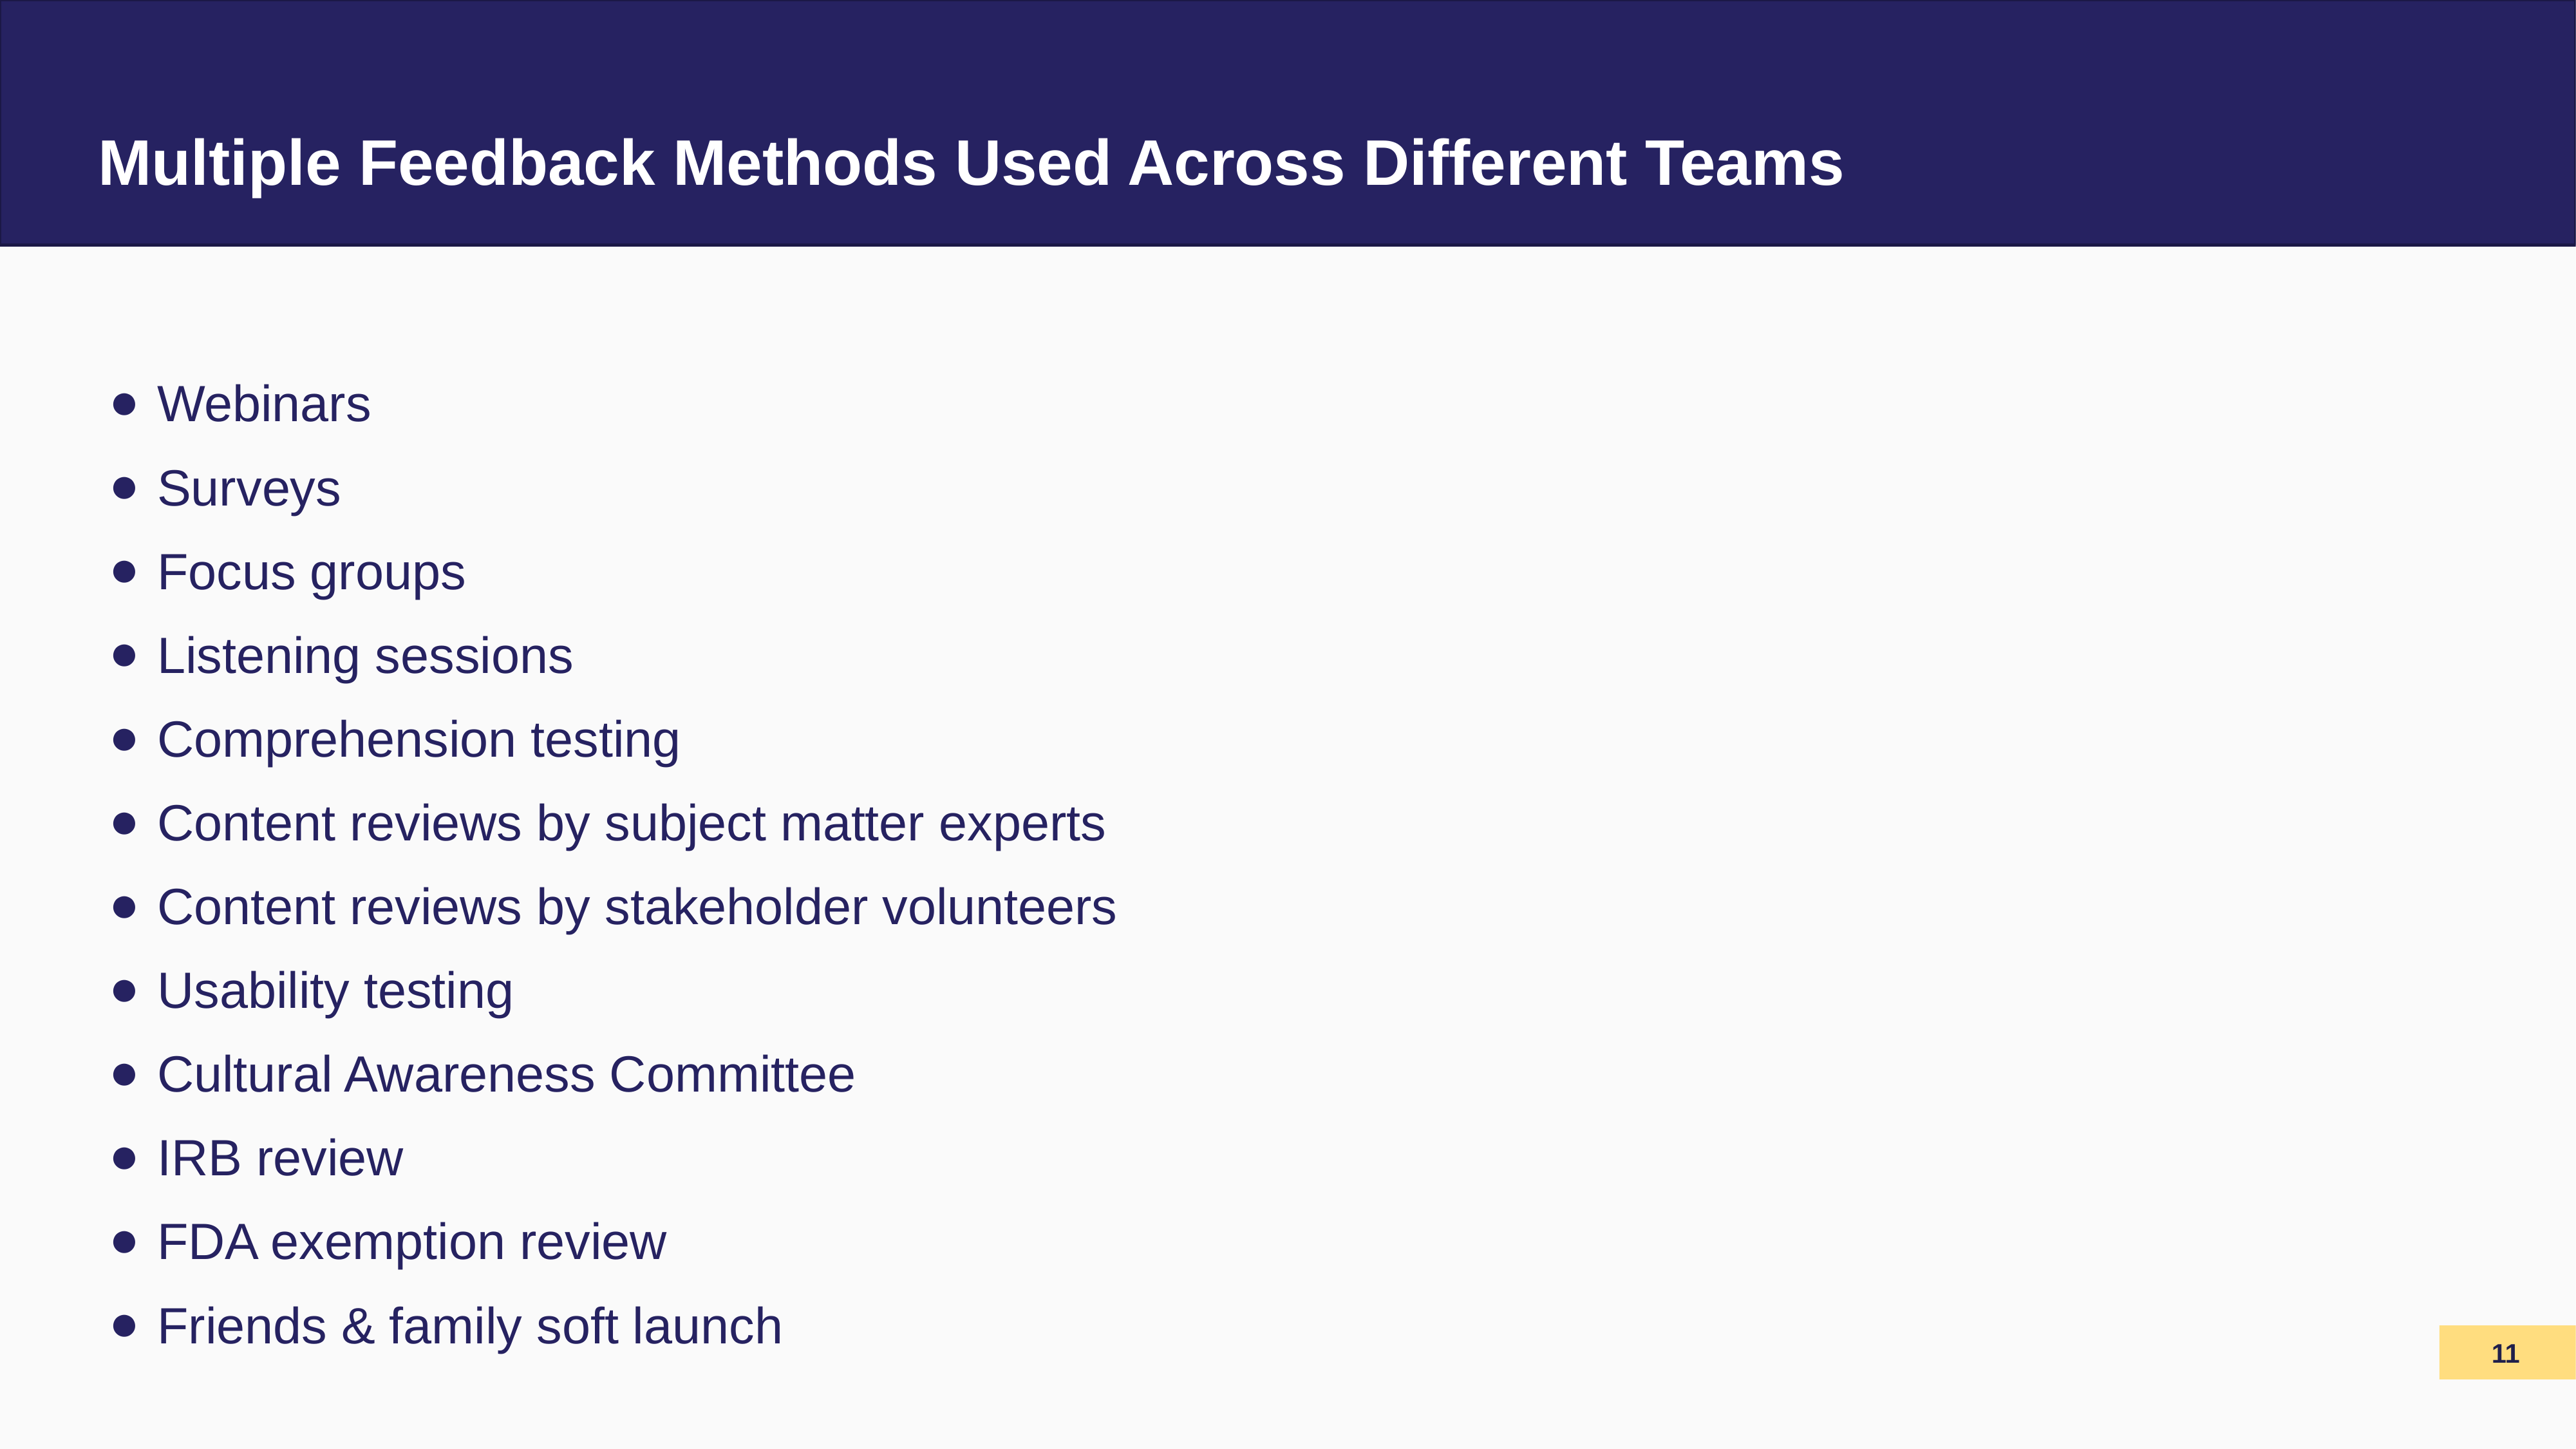

# Multiple Feedback Methods Used Across Different Teams
Webinars
Surveys
Focus groups
Listening sessions
Comprehension testing
Content reviews by subject matter experts
Content reviews by stakeholder volunteers
Usability testing
Cultural Awareness Committee
IRB review
FDA exemption review
Friends & family soft launch